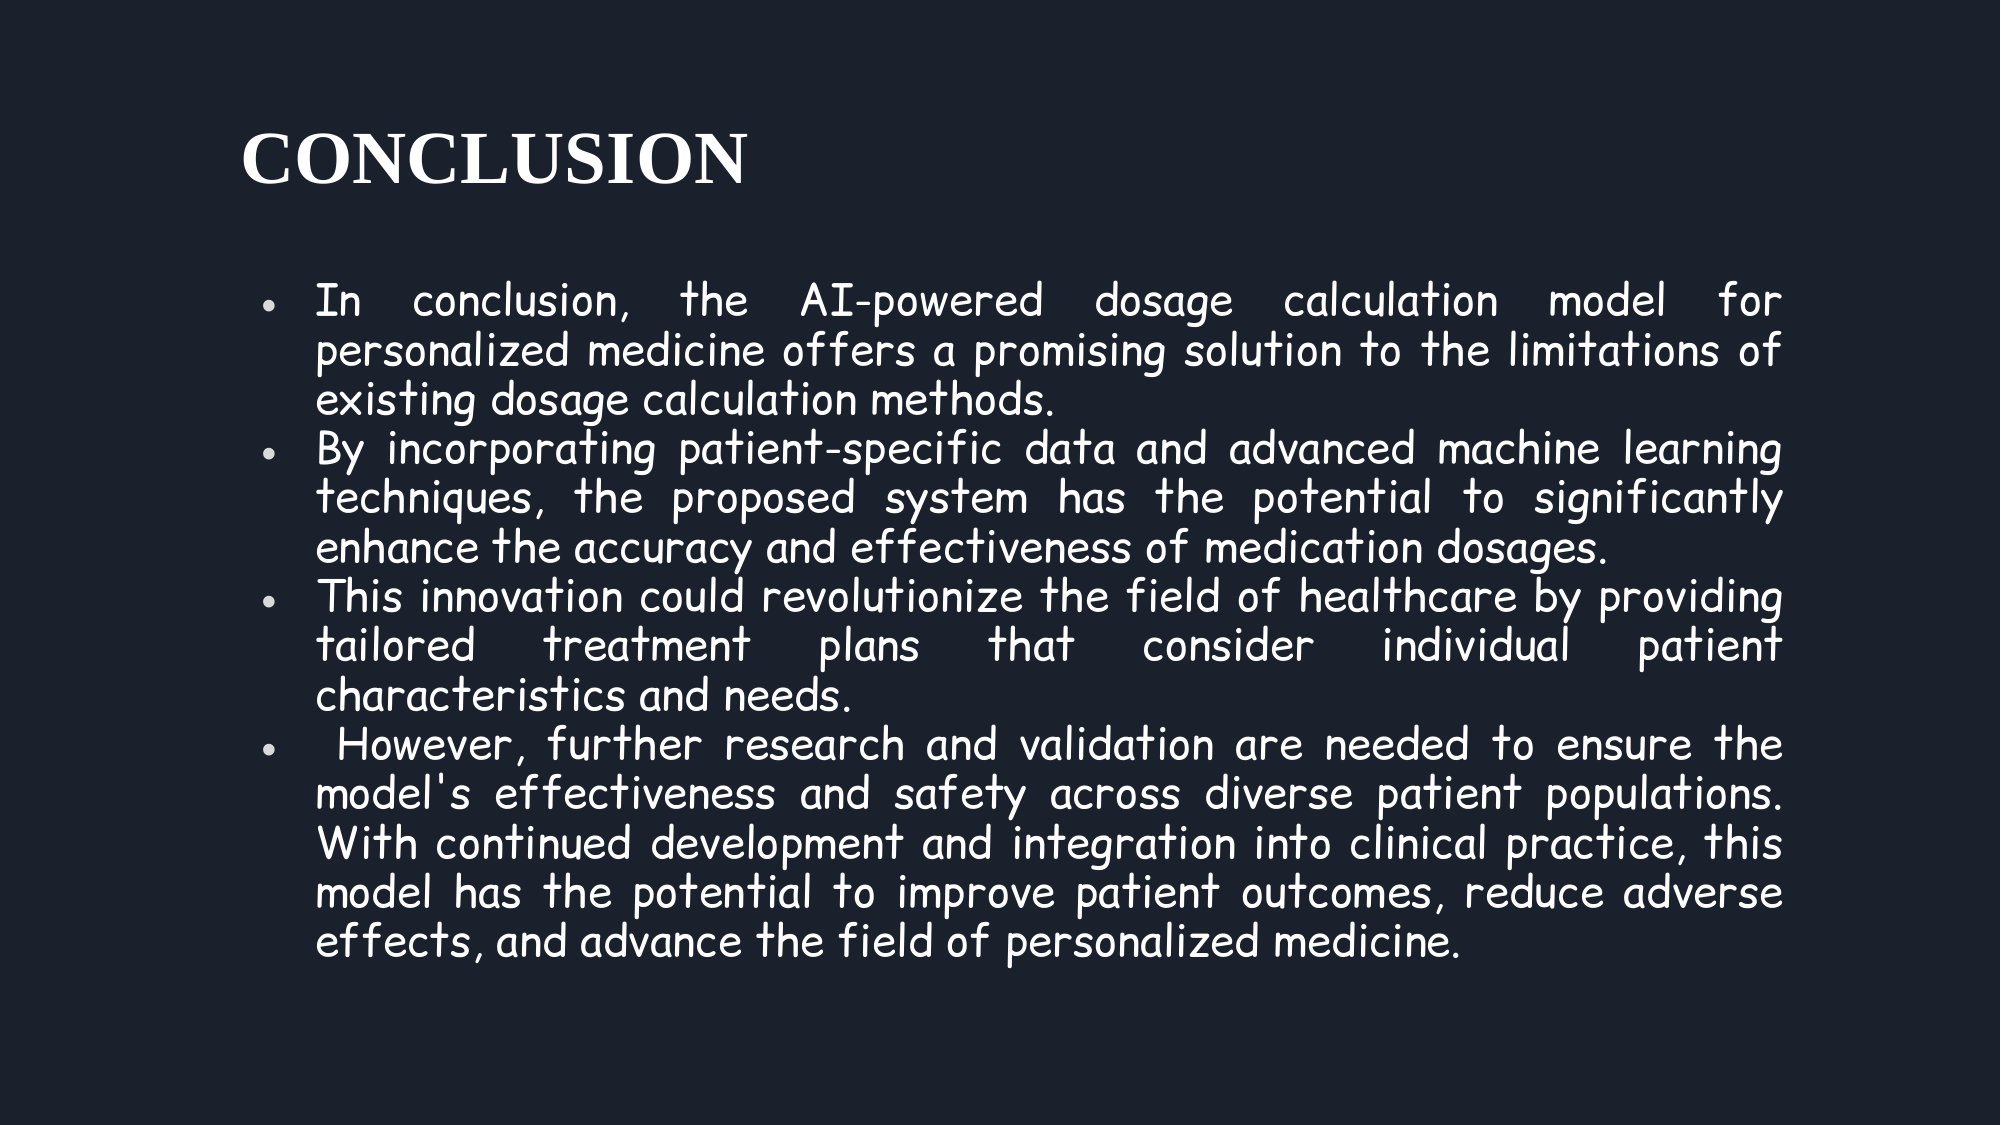

# CONCLUSION
In conclusion, the AI-powered dosage calculation model for personalized medicine offers a promising solution to the limitations of existing dosage calculation methods.
By incorporating patient-specific data and advanced machine learning techniques, the proposed system has the potential to significantly enhance the accuracy and effectiveness of medication dosages.
This innovation could revolutionize the field of healthcare by providing tailored treatment plans that consider individual patient characteristics and needs.
 However, further research and validation are needed to ensure the model's effectiveness and safety across diverse patient populations. With continued development and integration into clinical practice, this model has the potential to improve patient outcomes, reduce adverse effects, and advance the field of personalized medicine.